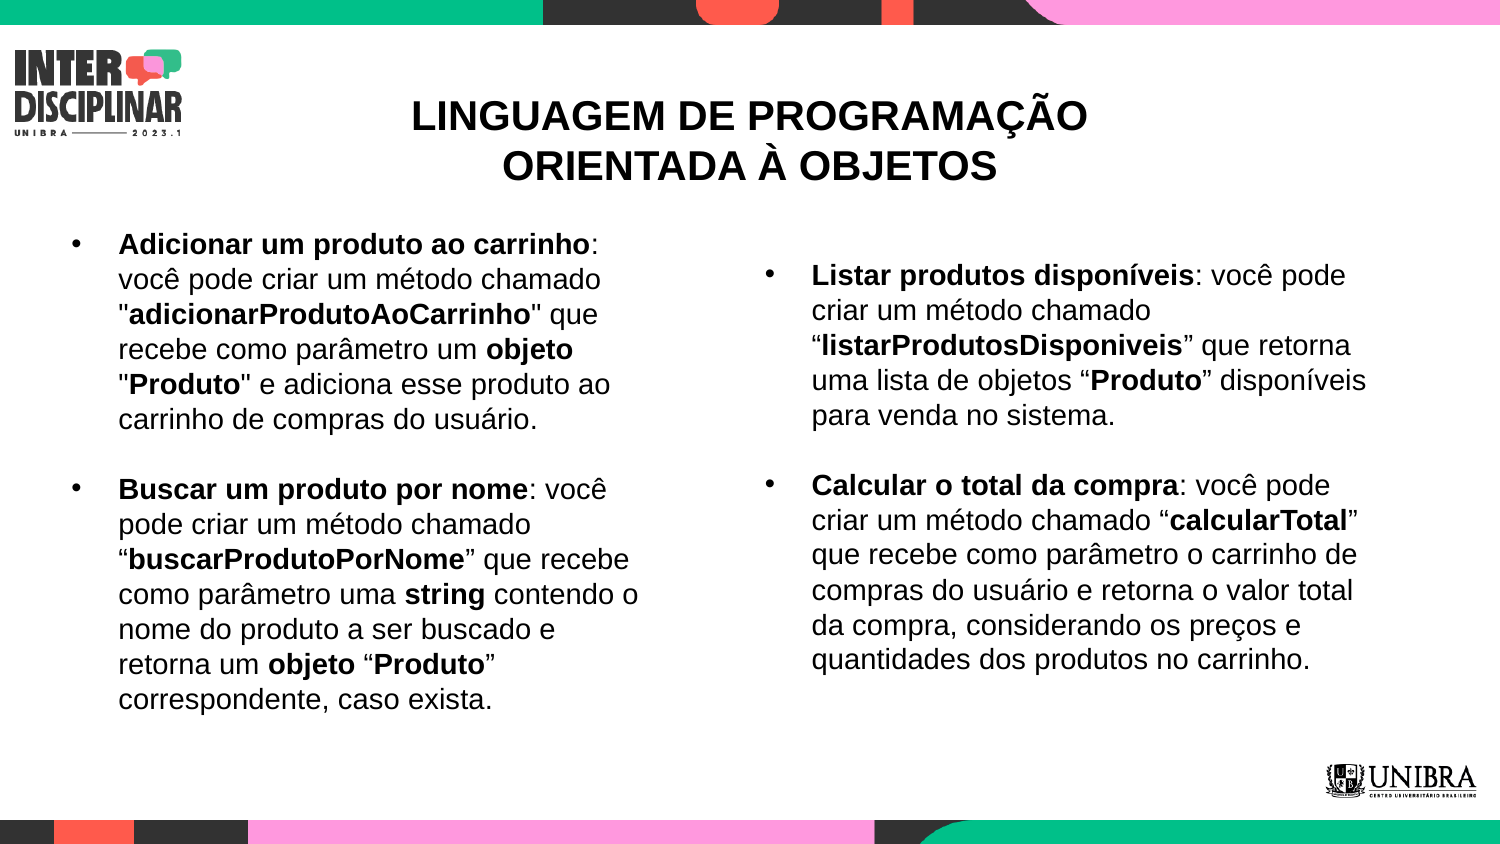

LINGUAGEM DE PROGRAMAÇÃO ORIENTADA À OBJETOS
Adicionar um produto ao carrinho: você pode criar um método chamado "adicionarProdutoAoCarrinho" que recebe como parâmetro um objeto "Produto" e adiciona esse produto ao carrinho de compras do usuário.

Buscar um produto por nome: você pode criar um método chamado “buscarProdutoPorNome” que recebe como parâmetro uma string contendo o nome do produto a ser buscado e retorna um objeto “Produto” correspondente, caso exista.

Listar produtos disponíveis: você pode criar um método chamado “listarProdutosDisponiveis” que retorna uma lista de objetos “Produto” disponíveis para venda no sistema.

Calcular o total da compra: você pode criar um método chamado “calcularTotal” que recebe como parâmetro o carrinho de compras do usuário e retorna o valor total da compra, considerando os preços e quantidades dos produtos no carrinho.